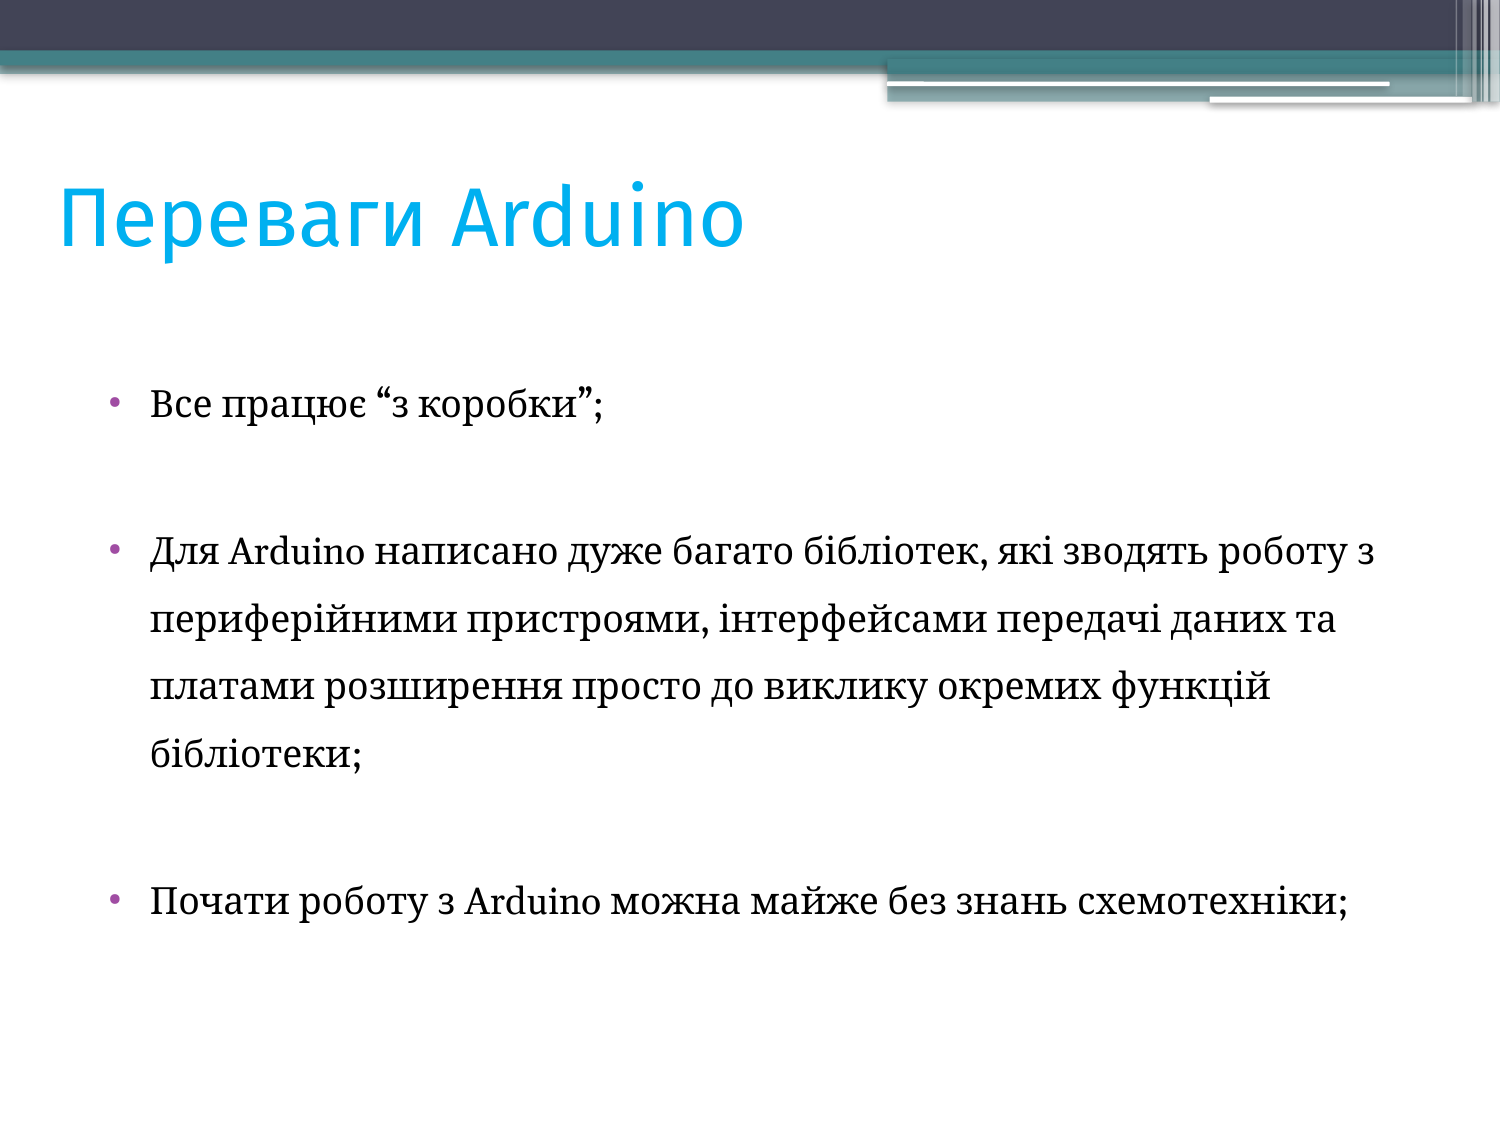

# Переваги Arduino
Все працює “з коробки”;

Для Arduino написано дуже багато бібліотек, які зводять роботу з периферійними пристроями, інтерфейсами передачі даних та платами розширення просто до виклику окремих функцій бібліотеки;

Почати роботу з Arduino можна майже без знань схемотехніки;